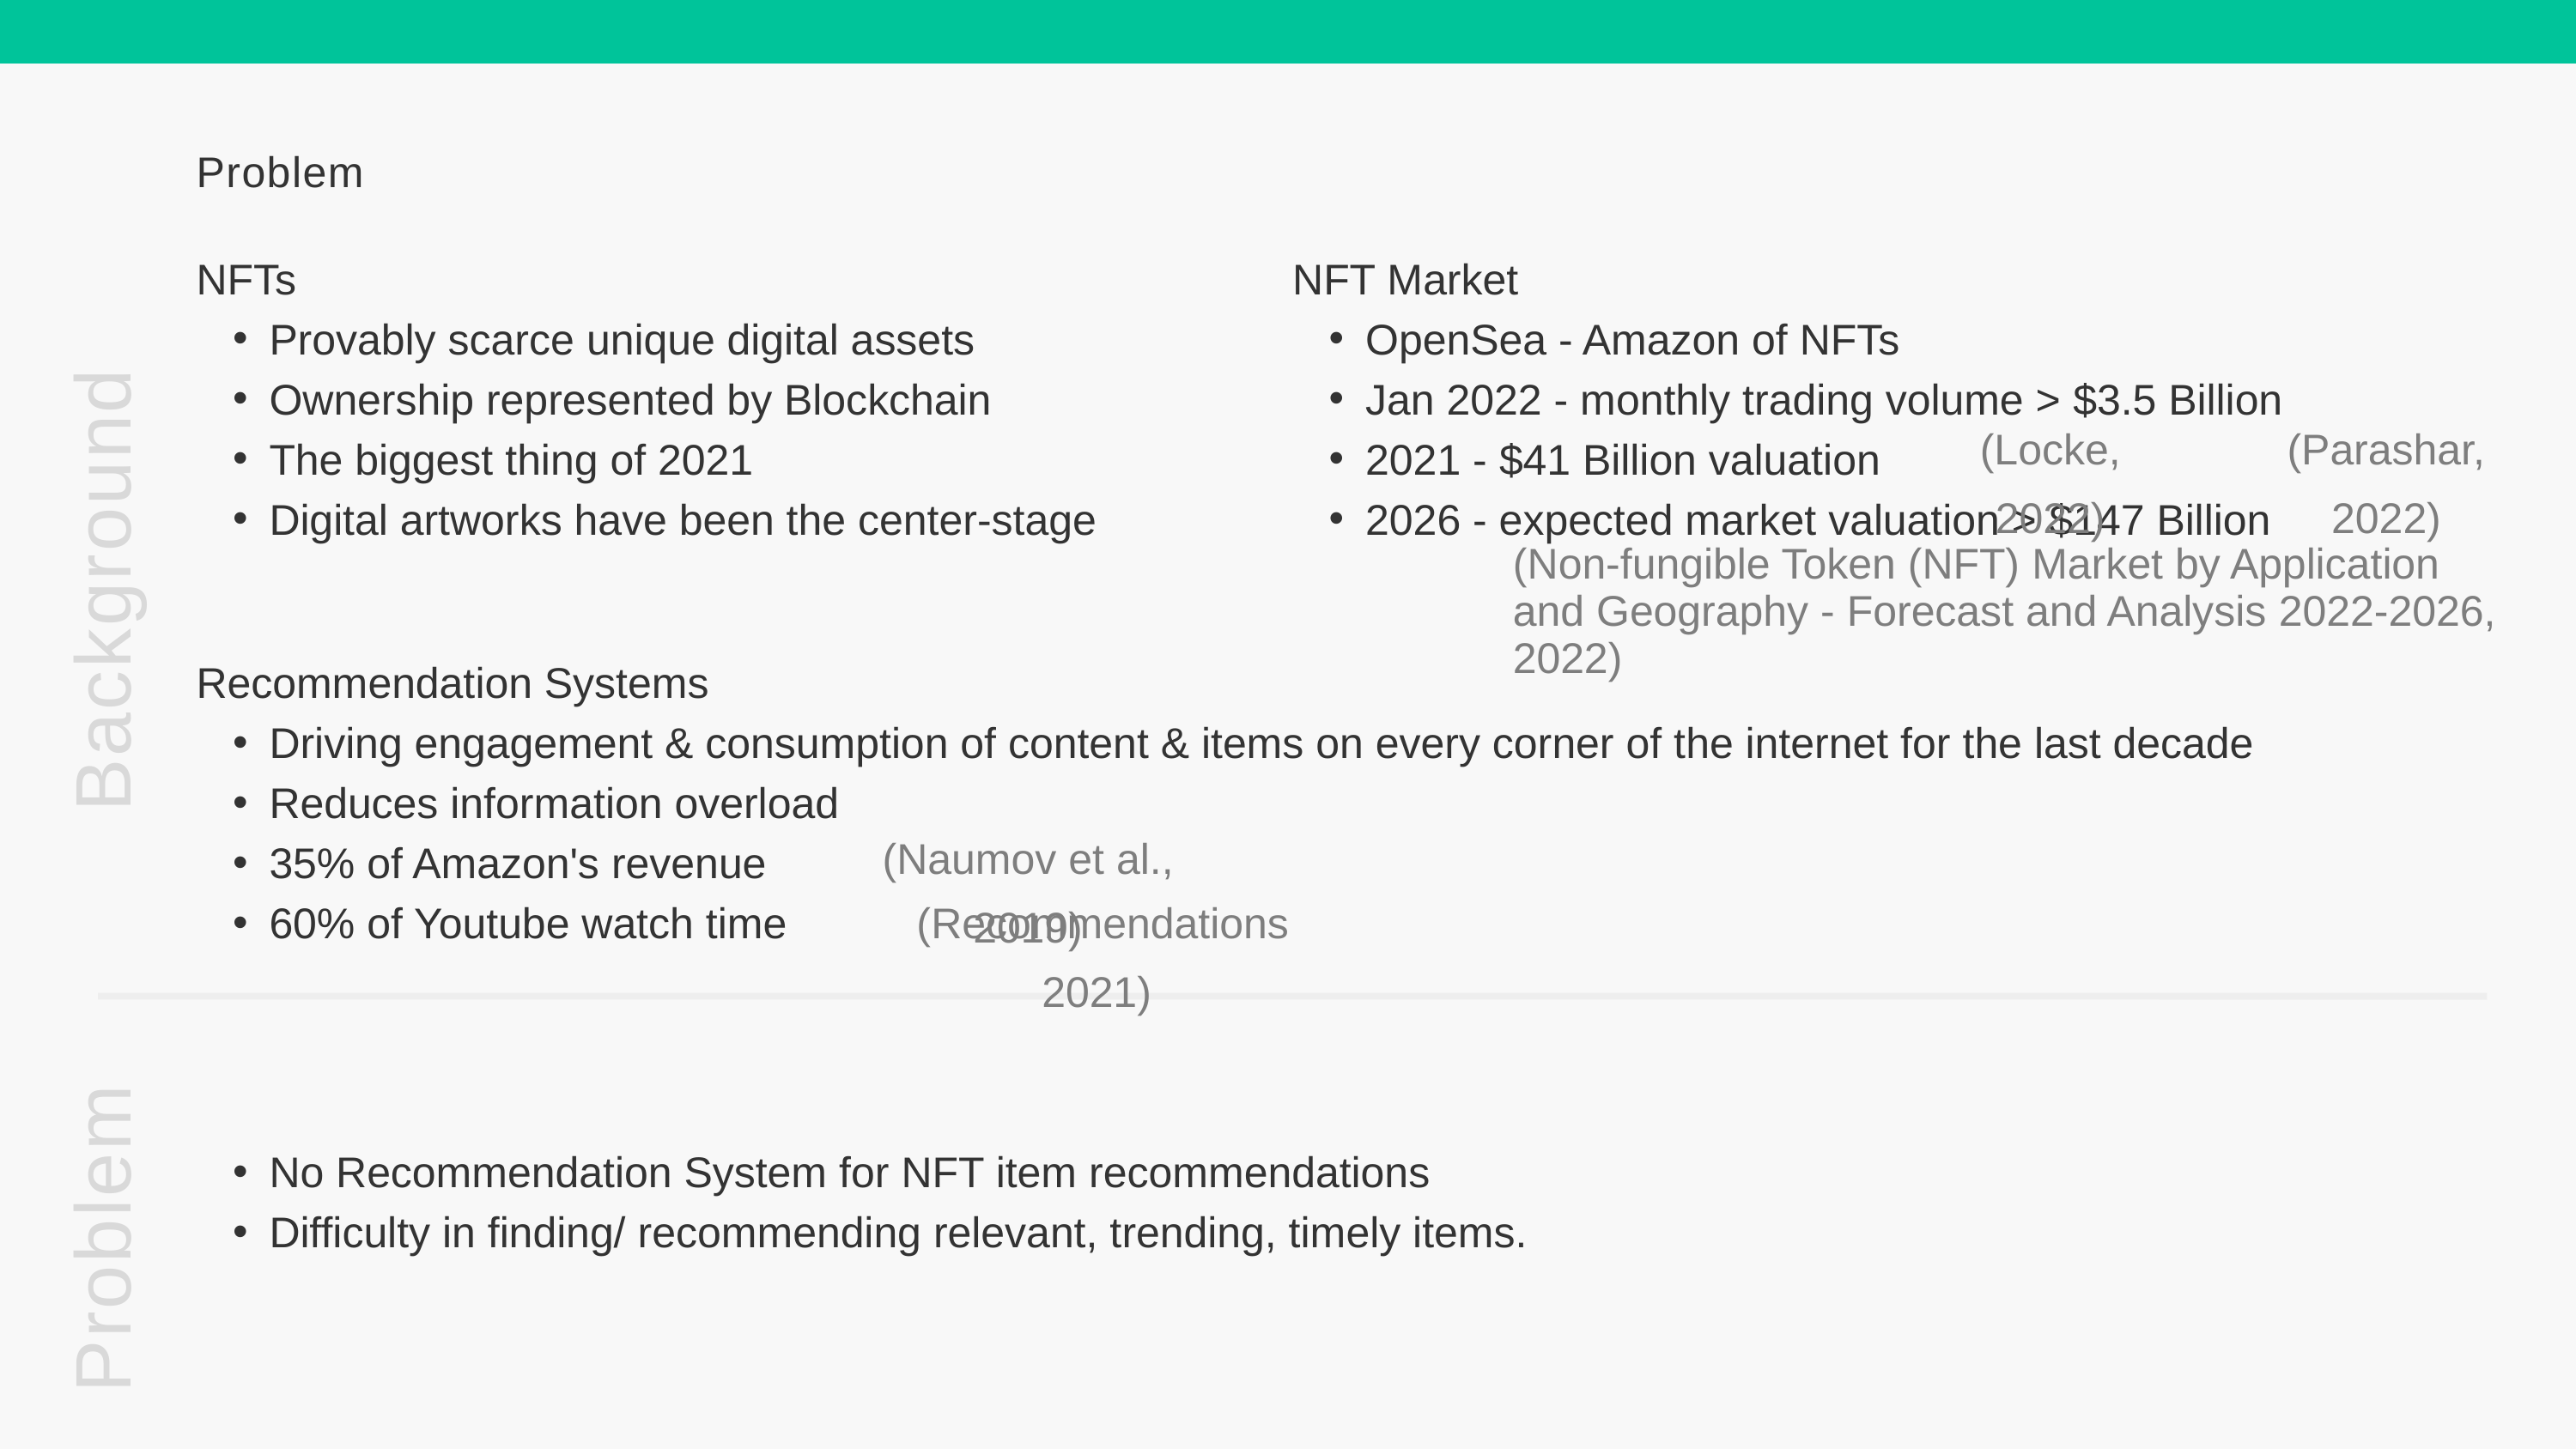

Problem
NFTs
Provably scarce unique digital assets
Ownership represented by Blockchain
The biggest thing of 2021
Digital artworks have been the center-stage
NFT Market
OpenSea - Amazon of NFTs
Jan 2022 - monthly trading volume > $3.5 Billion
2021 - $41 Billion valuation
2026 - expected market valuation > $147 Billion
(Locke, 2022)
(Parashar, 2022)
Background
(Non-fungible Token (NFT) Market by Application and Geography - Forecast and Analysis 2022-2026, 2022)
Recommendation Systems
Driving engagement & consumption of content & items on every corner of the internet for the last decade
Reduces information overload
35% of Amazon's revenue
60% of Youtube watch time
(Naumov et al., 2019)
(Recommendations 2021)

No Recommendation System for NFT item recommendations
Difficulty in finding/ recommending relevant, trending, timely items.
Problem